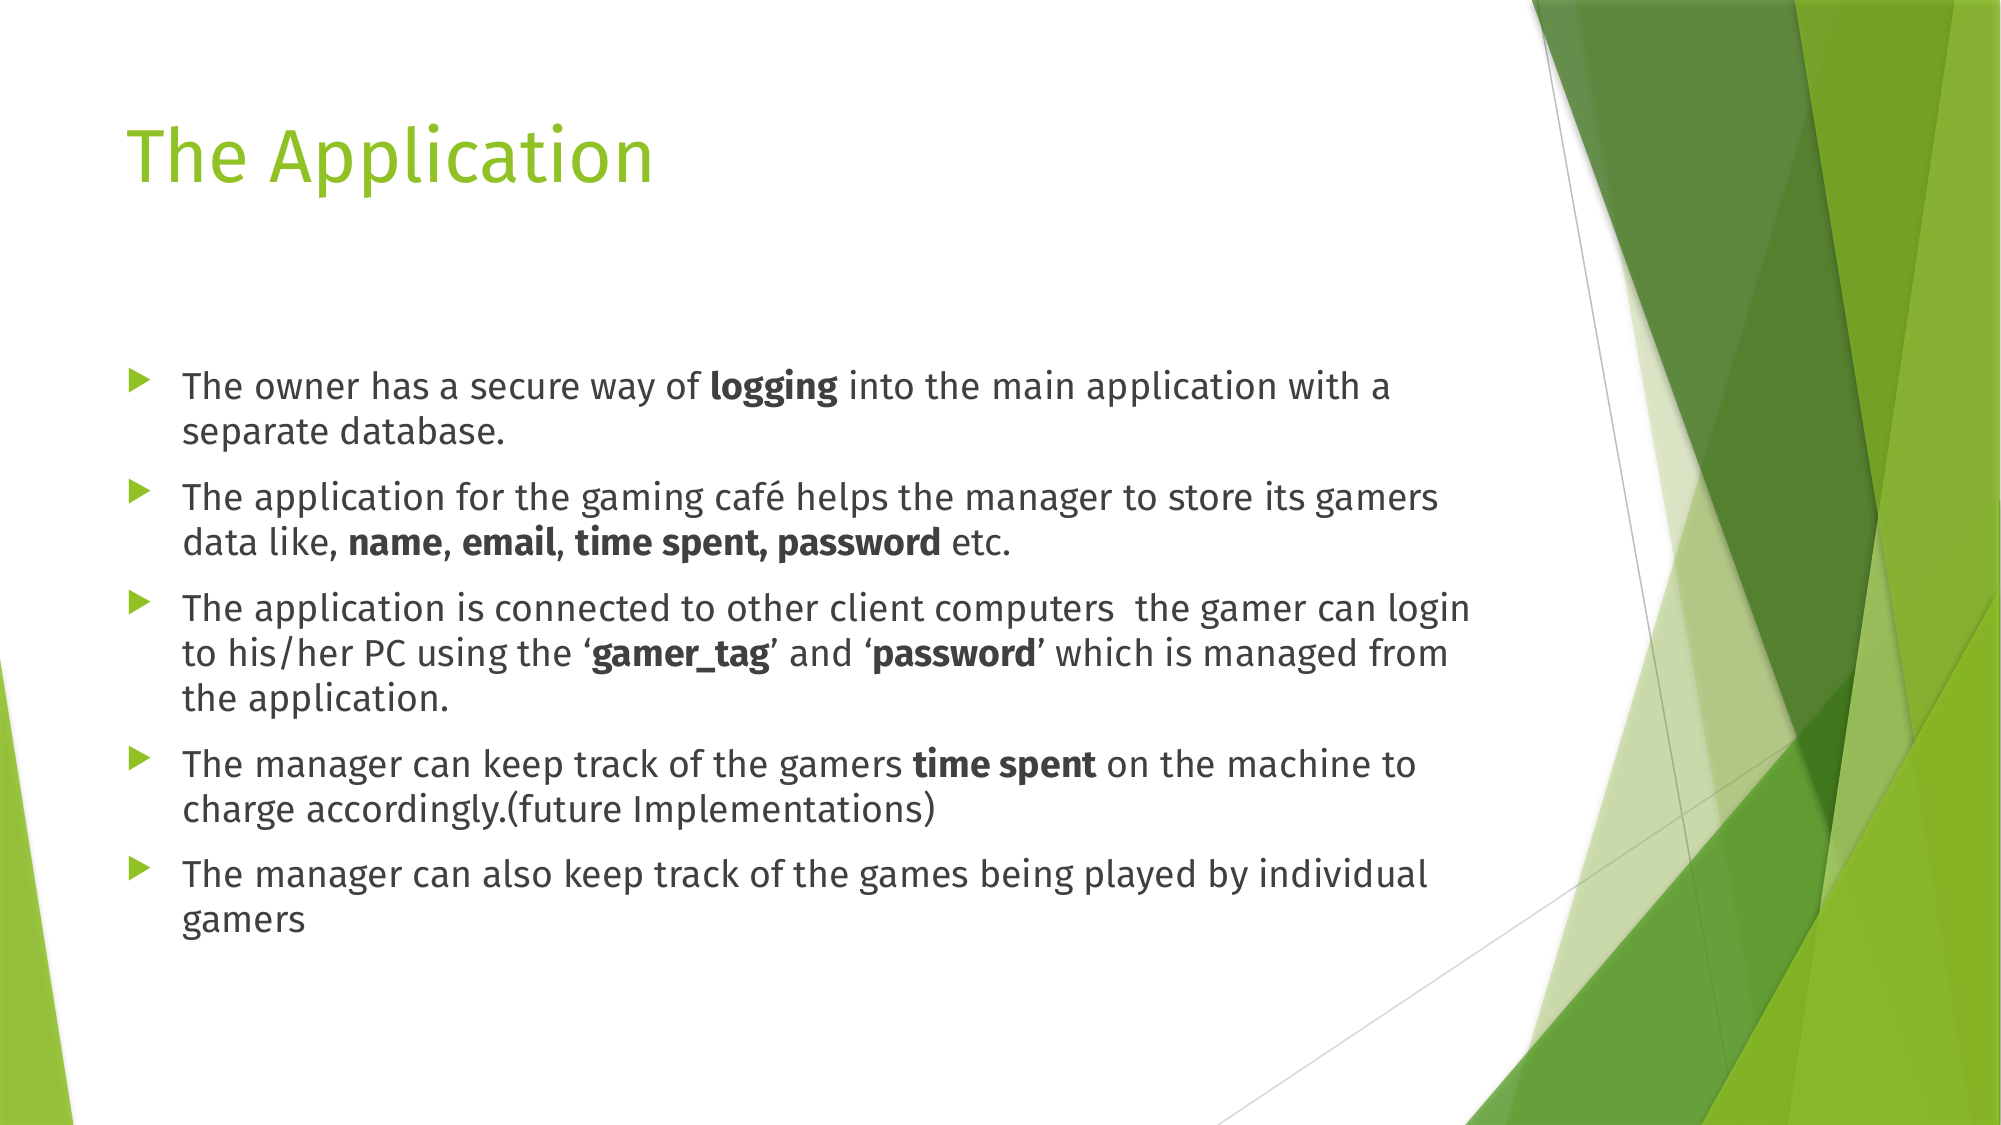

# The Application
The owner has a secure way of logging into the main application with a separate database.
The application for the gaming café helps the manager to store its gamers data like, name, email, time spent, password etc.
The application is connected to other client computers  the gamer can login to his/her PC using the ‘gamer_tag’ and ‘password’ which is managed from the application.
The manager can keep track of the gamers time spent on the machine to charge accordingly.(future Implementations)
The manager can also keep track of the games being played by individual gamers